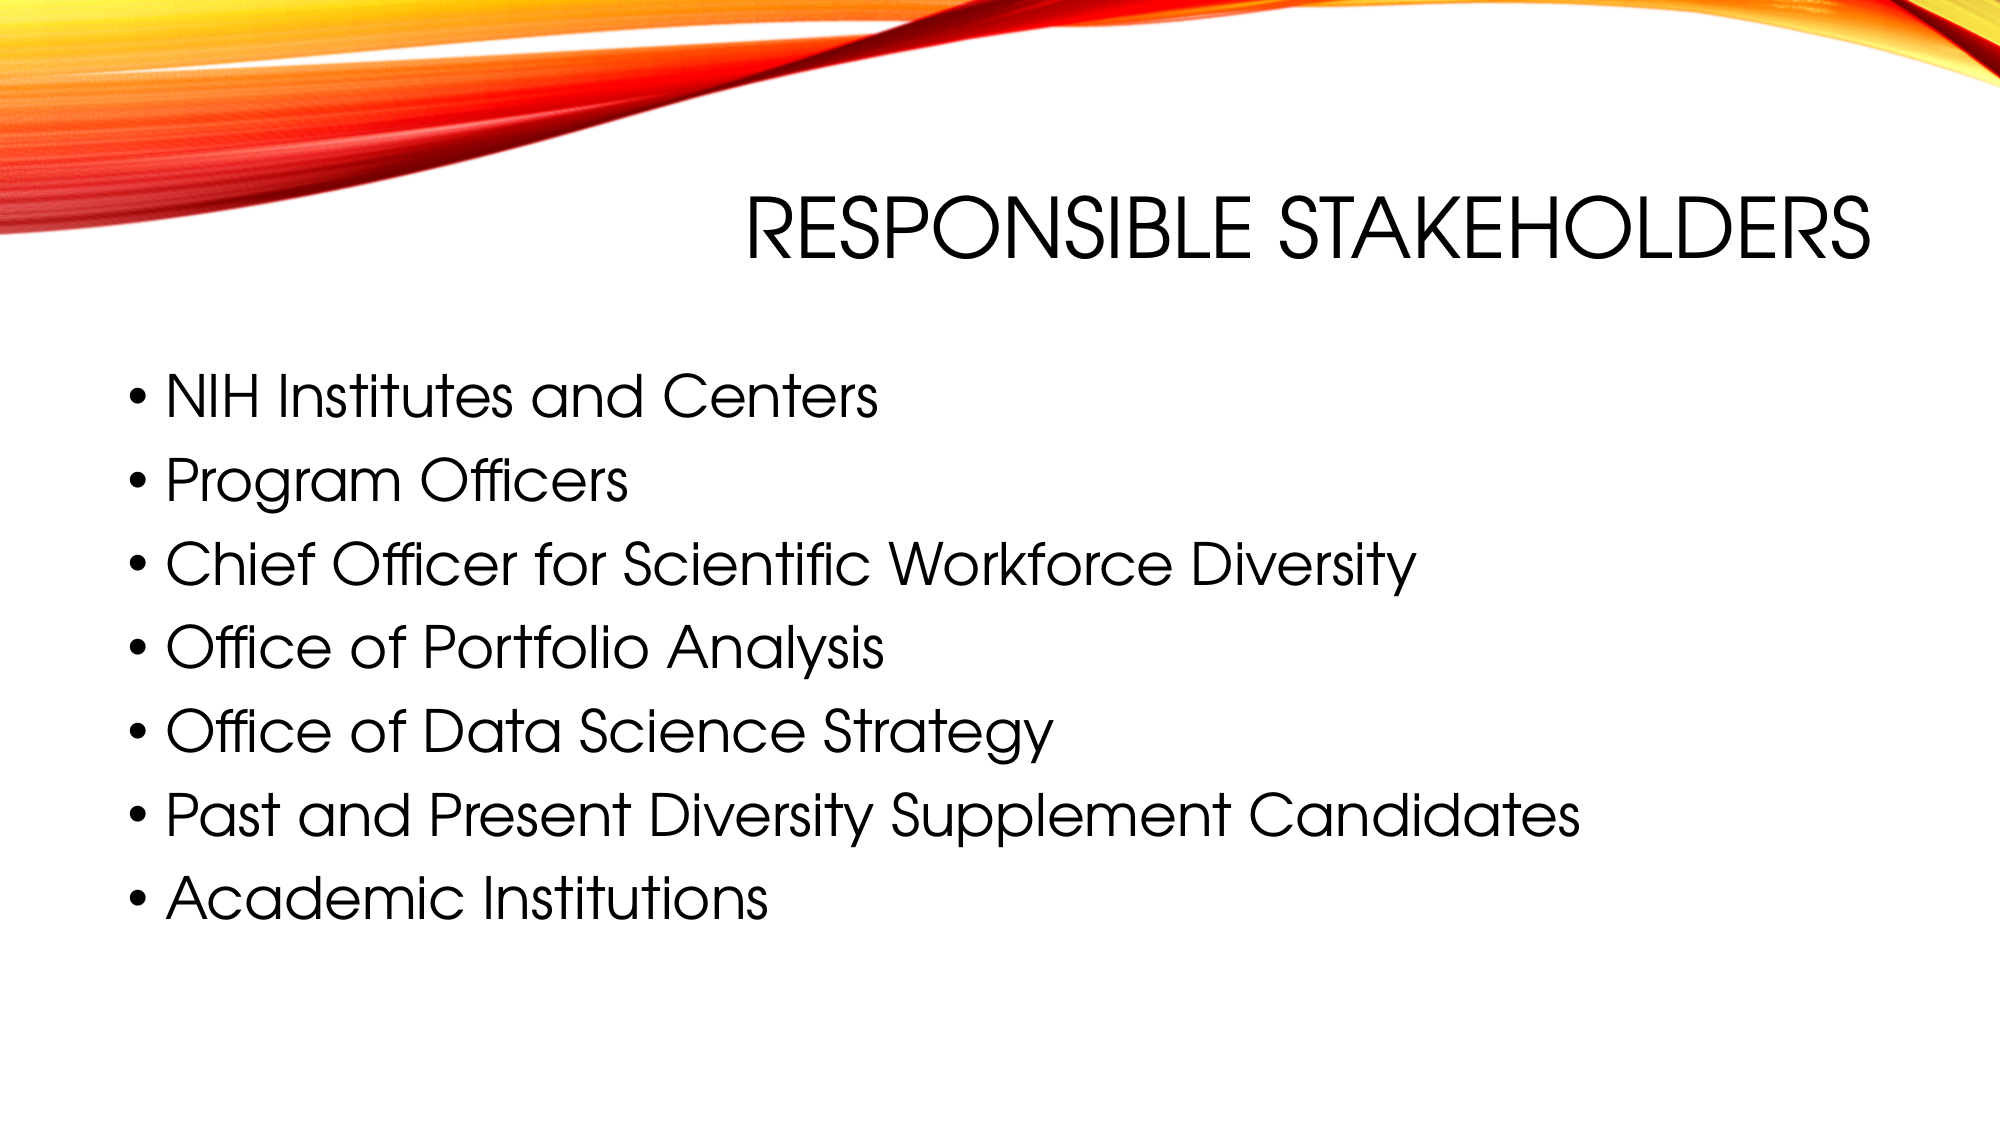

# Responsible stakeholders
NIH Institutes and Centers
Program Officers
Chief Officer for Scientific Workforce Diversity
Office of Portfolio Analysis
Office of Data Science Strategy
Past and Present Diversity Supplement Candidates
Academic Institutions